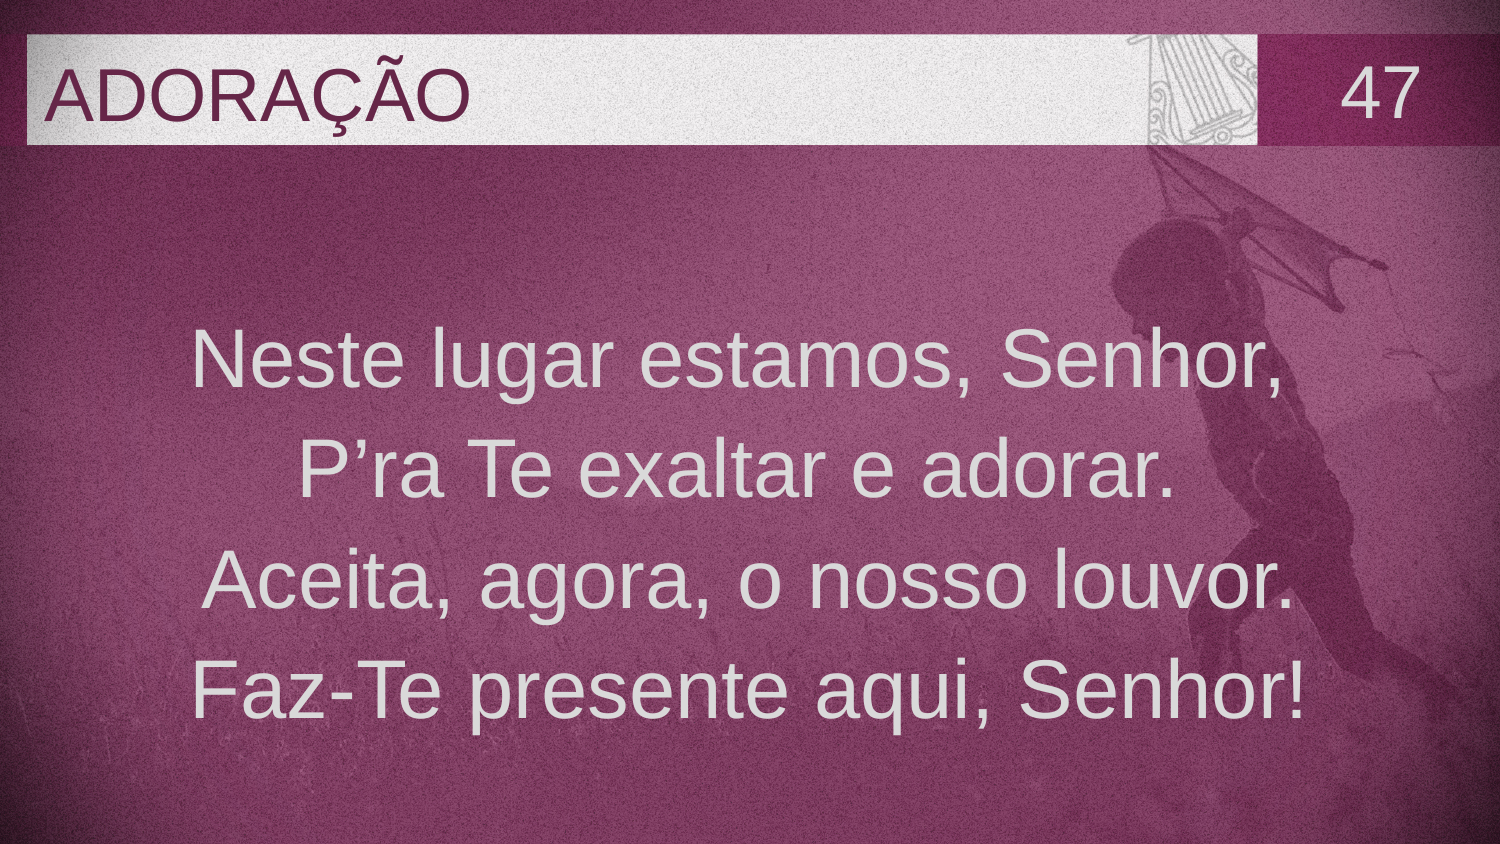

# ADORAÇÃO
47
Neste lugar estamos, Senhor,
P’ra Te exaltar e adorar.
Aceita, agora, o nosso louvor.
Faz-Te presente aqui, Senhor!